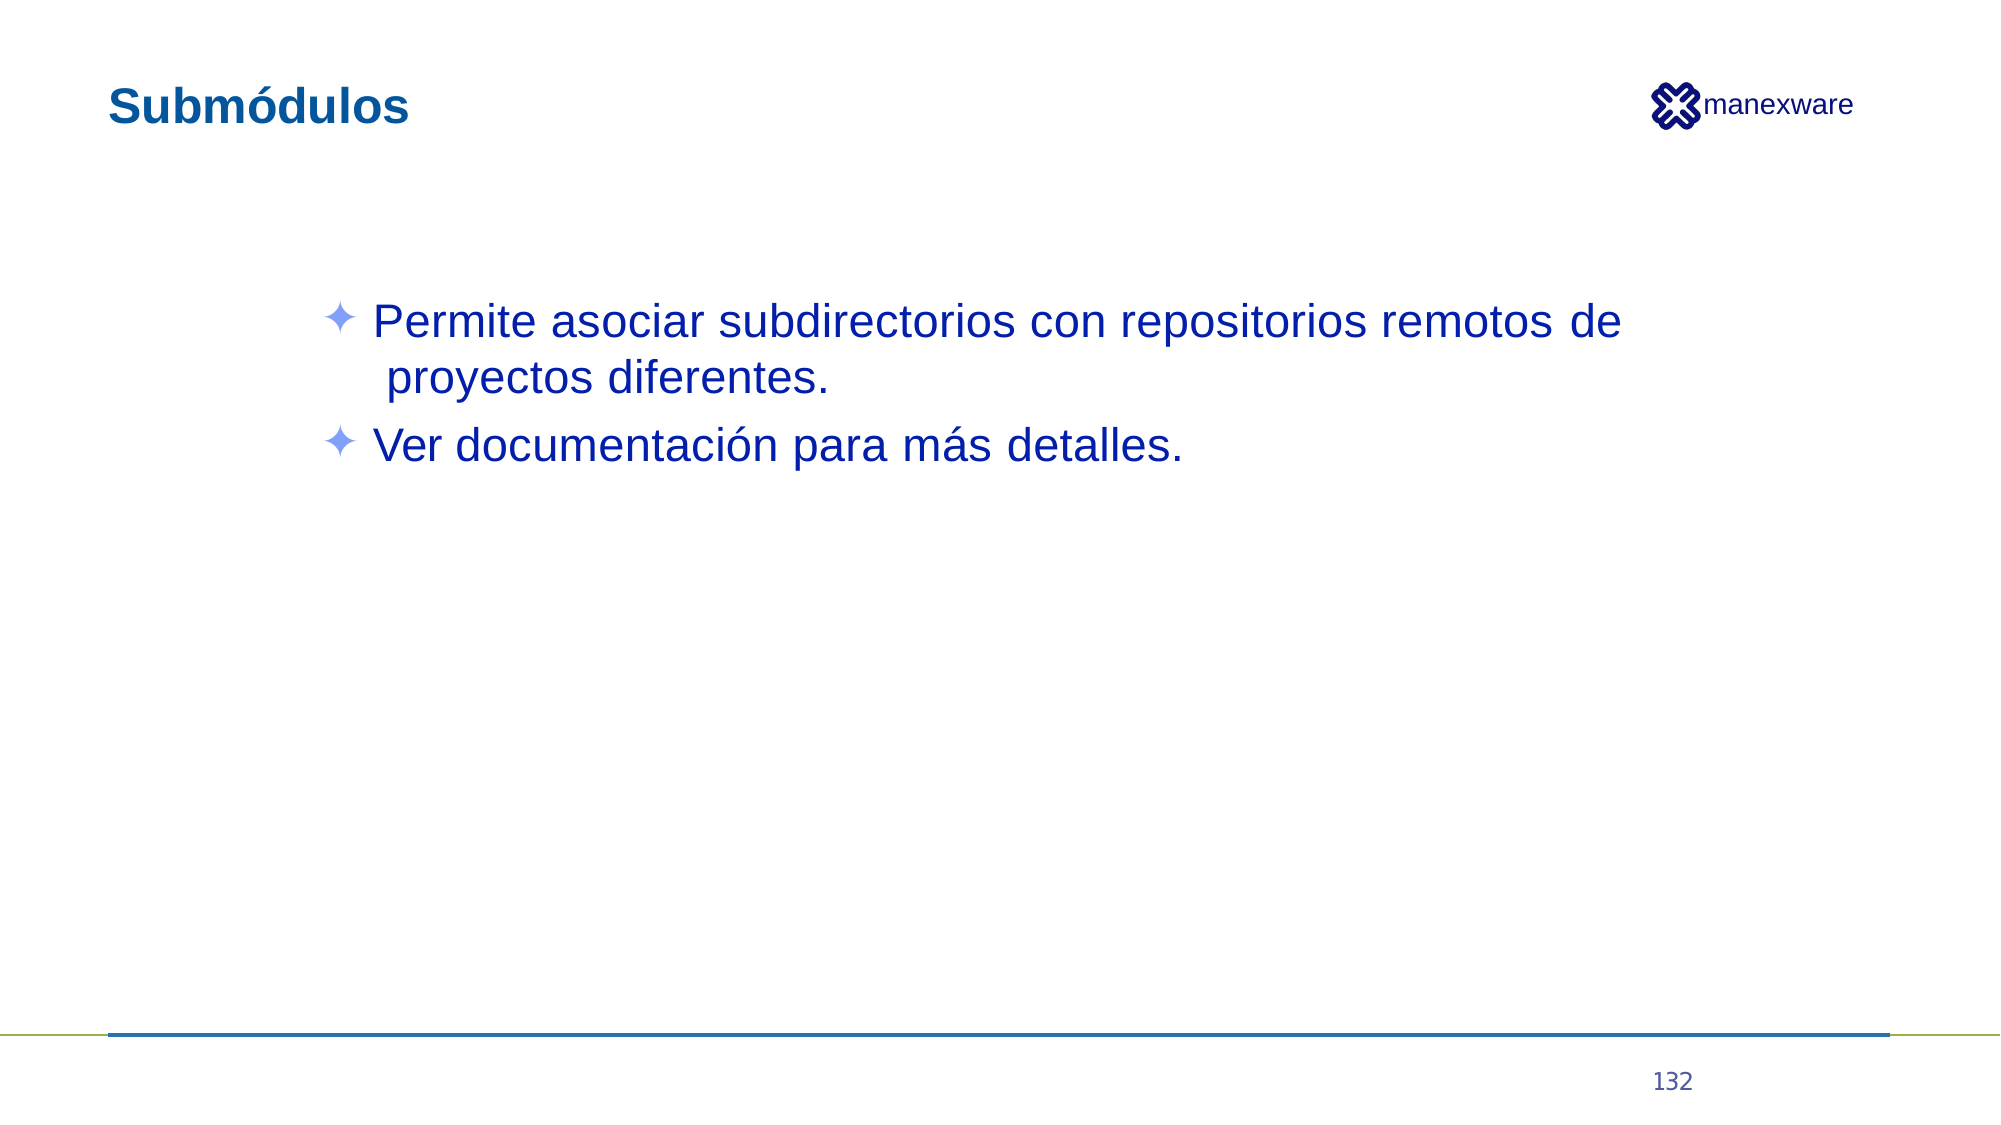

# Submódulos
Permite asociar subdirectorios con repositorios remotos de  proyectos diferentes.
Ver documentación para más detalles.
132